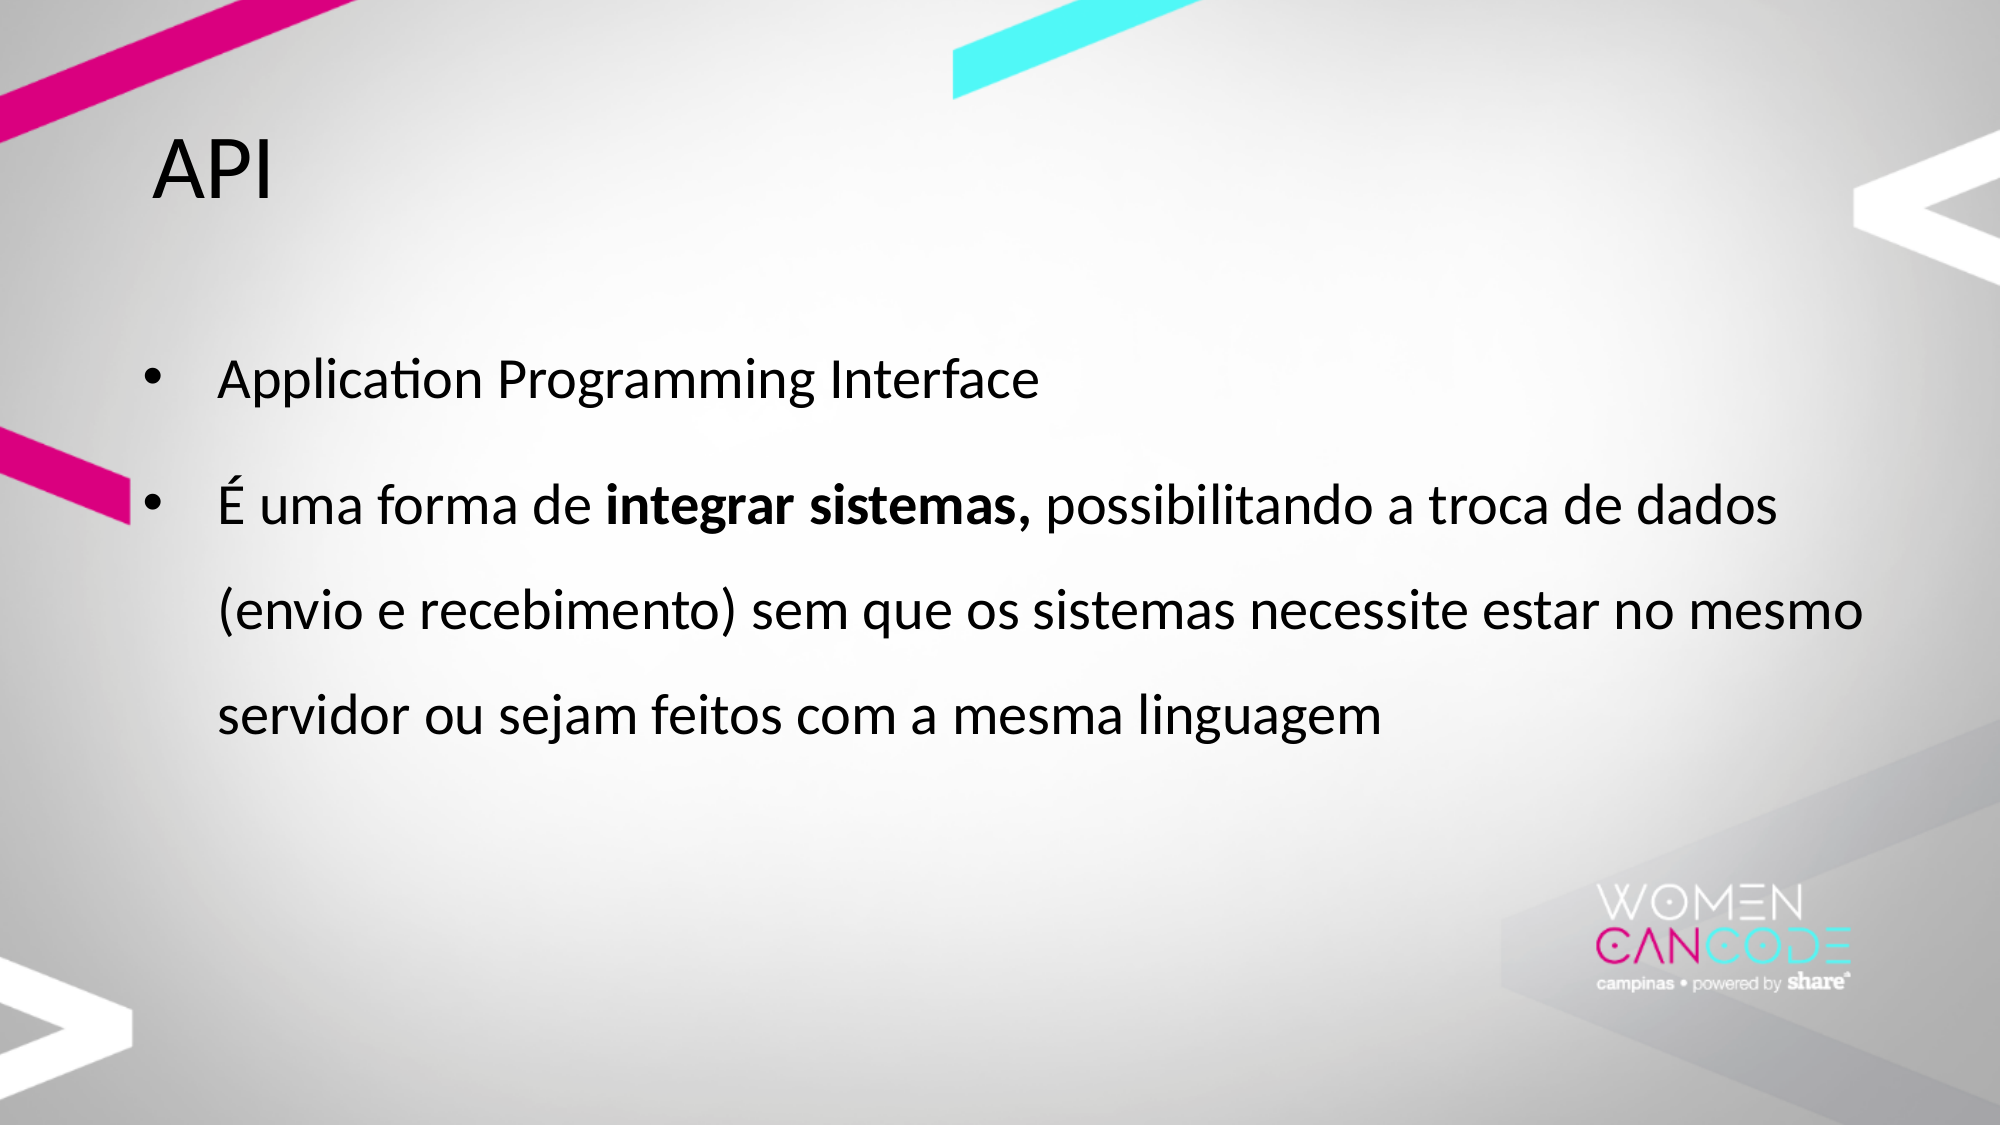

# API
Application Programming Interface
É uma forma de integrar sistemas, possibilitando a troca de dados (envio e recebimento) sem que os sistemas necessite estar no mesmo servidor ou sejam feitos com a mesma linguagem